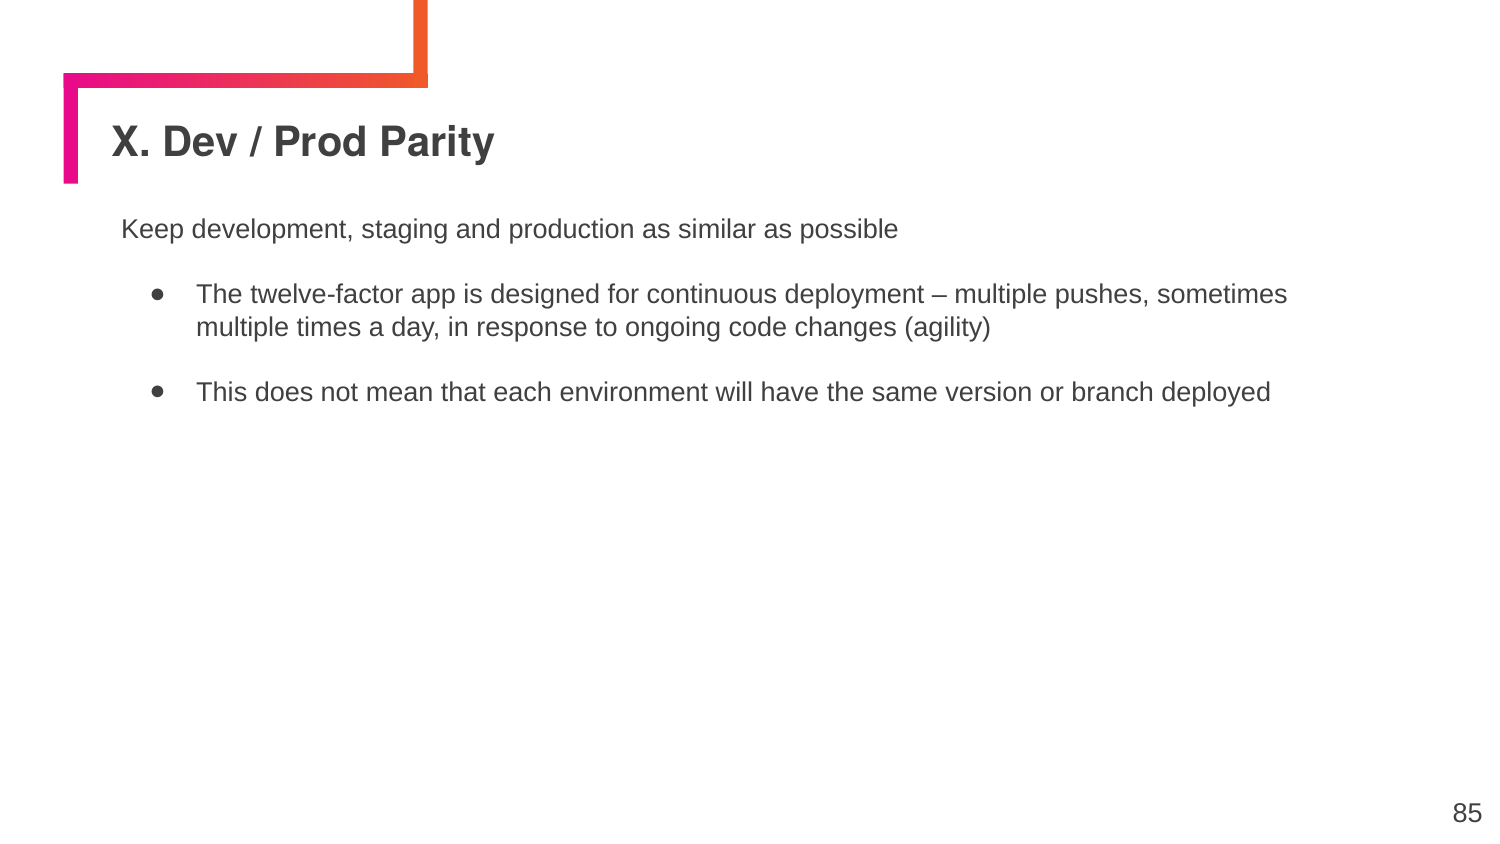

# X. Dev / Prod Parity
Keep development, staging and production as similar as possible

The twelve-factor app is designed for continuous deployment – multiple pushes, sometimes multiple times a day, in response to ongoing code changes (agility)

This does not mean that each environment will have the same version or branch deployed
85